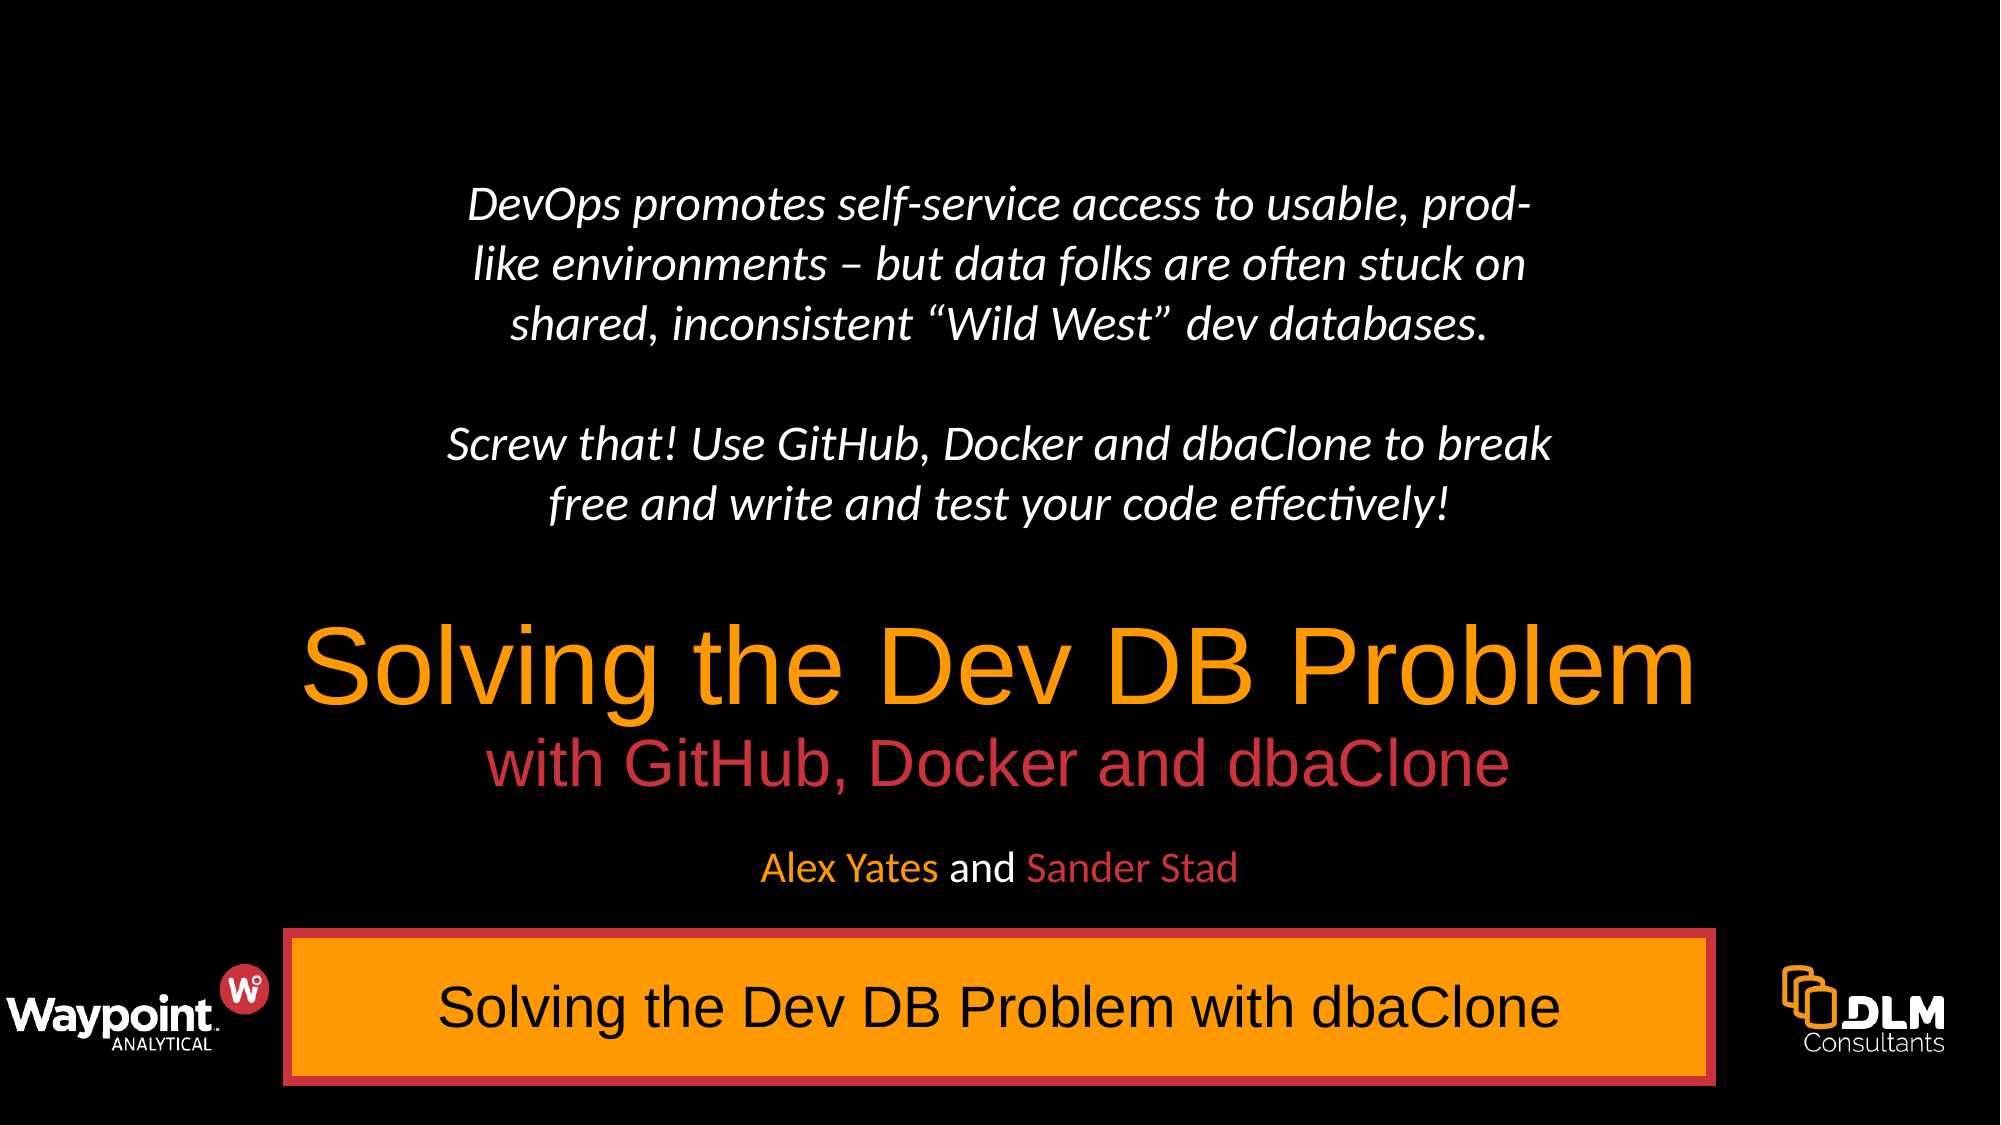

DevOps promotes self-service access to usable, prod-like environments – but data folks are often stuck on shared, inconsistent “Wild West” dev databases.

Screw that! Use GitHub, Docker and dbaClone to break free and write and test your code effectively!
# Solving the Dev DB Problem with GitHub, Docker and dbaClone
Alex Yates and Sander Stad